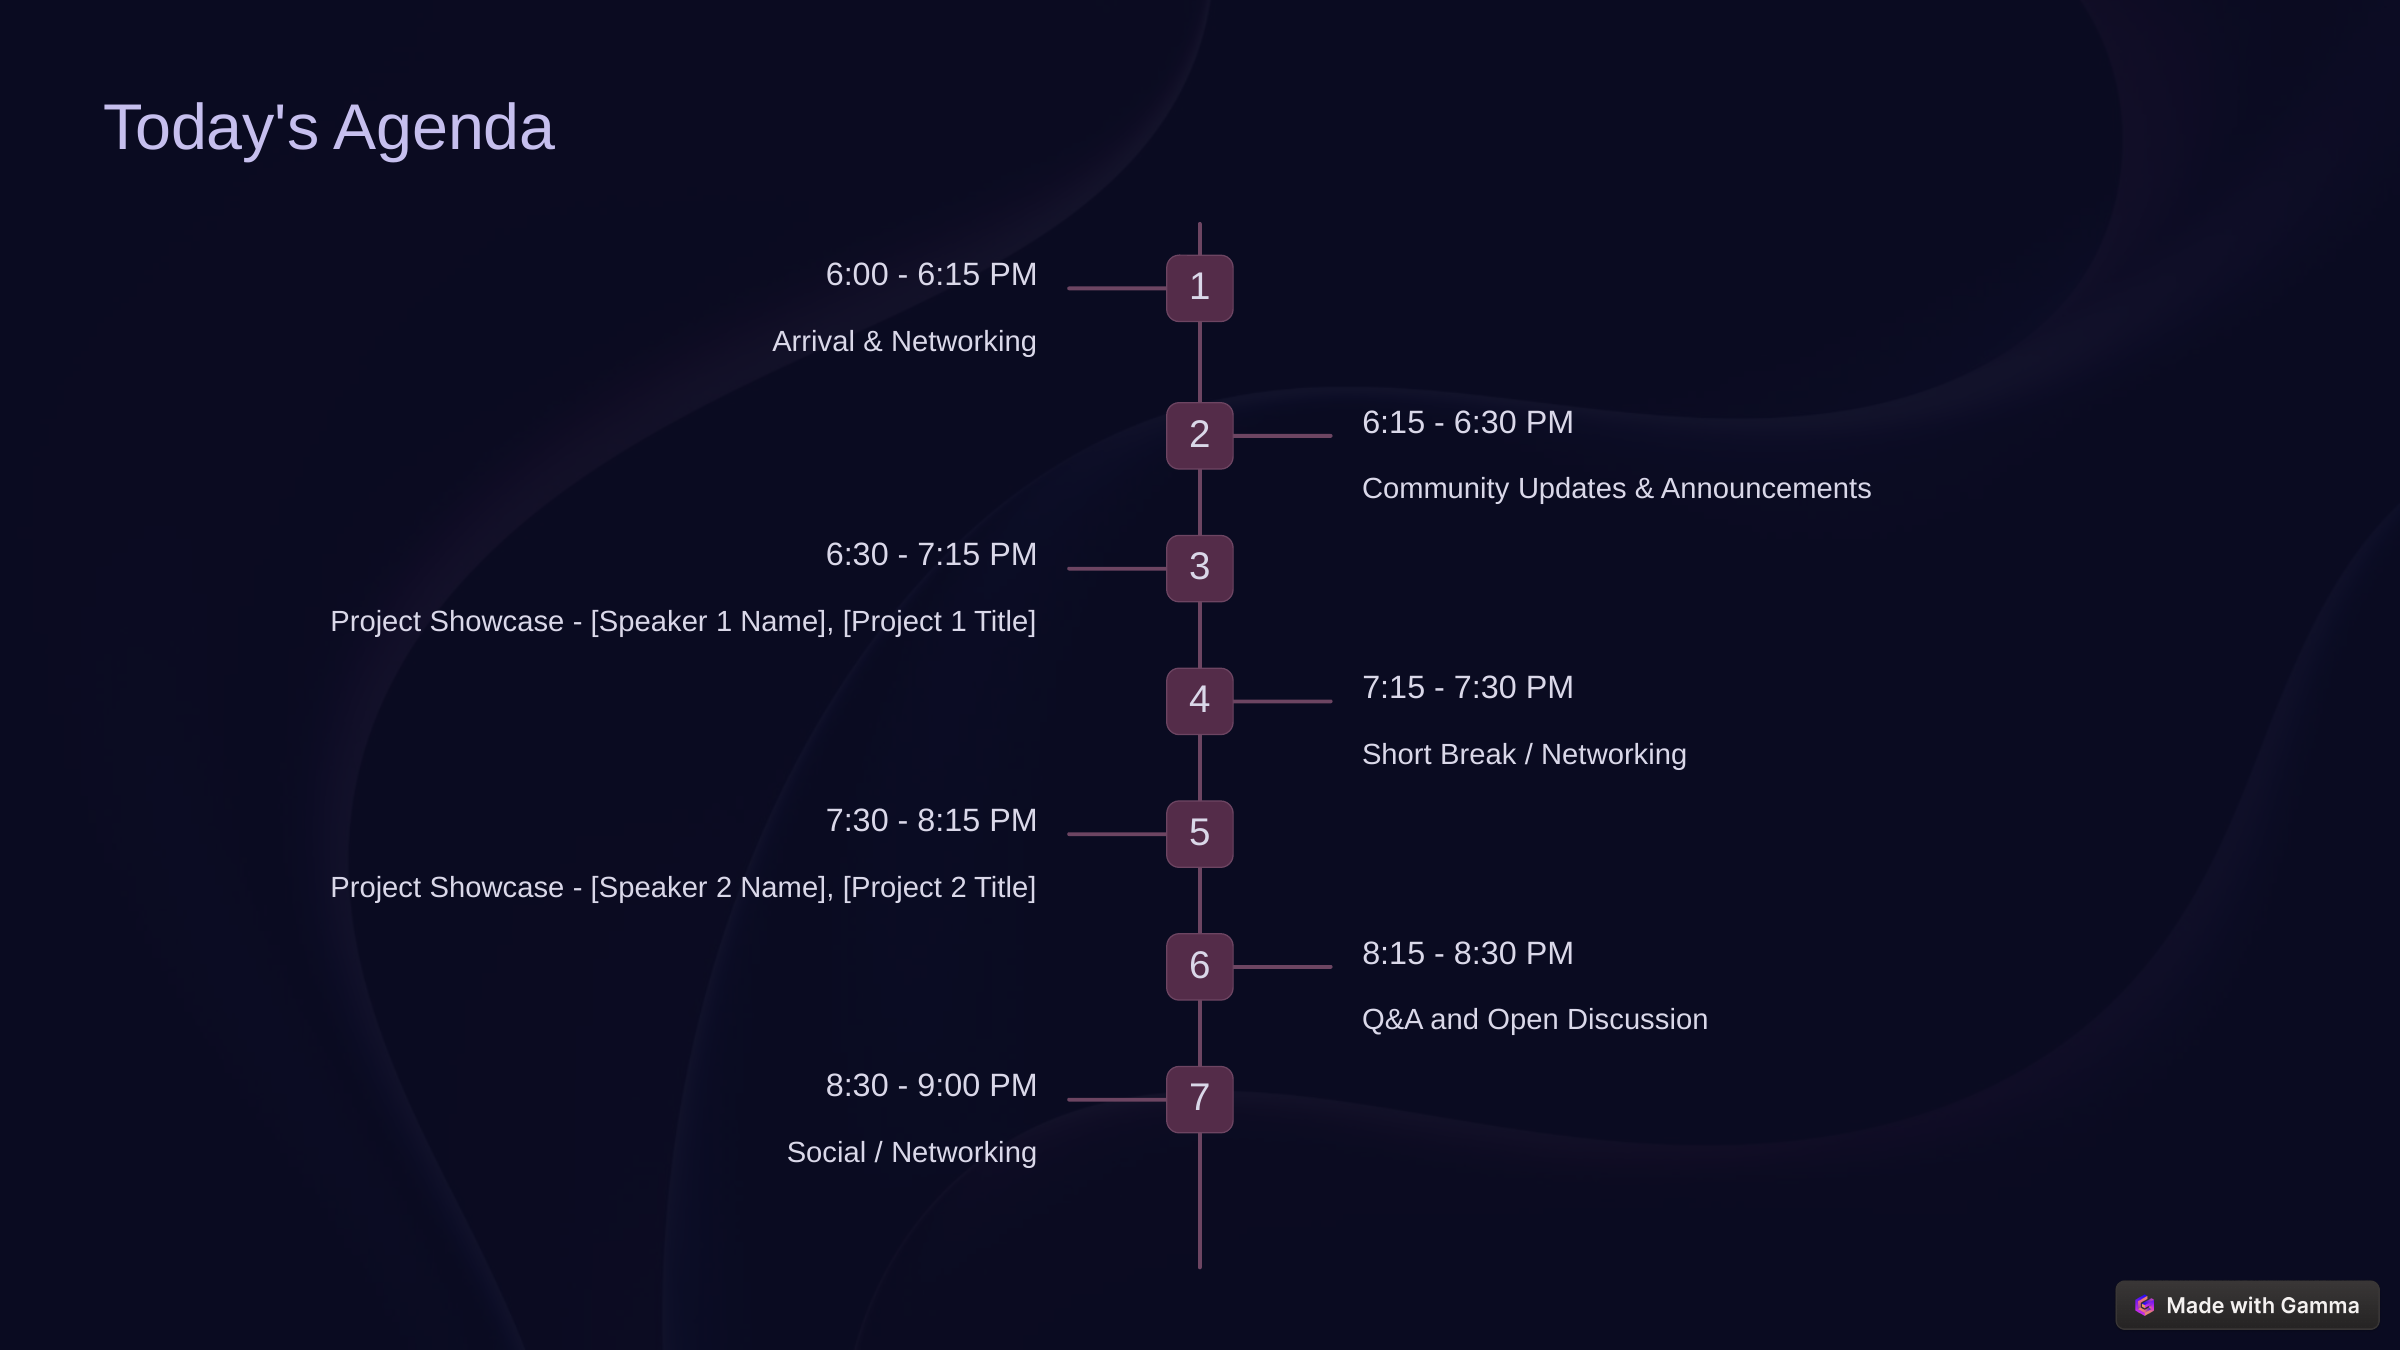

Today's Agenda

6:00 - 6:15 PM

1

Arrival & Networking
6:15 - 6:30 PM

2

Community Updates & Announcements
6:30 - 7:15 PM

3

Project Showcase - [Speaker 1 Name], [Project 1 Title]
7:15 - 7:30 PM

4

Short Break / Networking
7:30 - 8:15 PM

5

Project Showcase - [Speaker 2 Name], [Project 2 Title]
8:15 - 8:30 PM

6

Q&A and Open Discussion
8:30 - 9:00 PM

7

Social / Networking